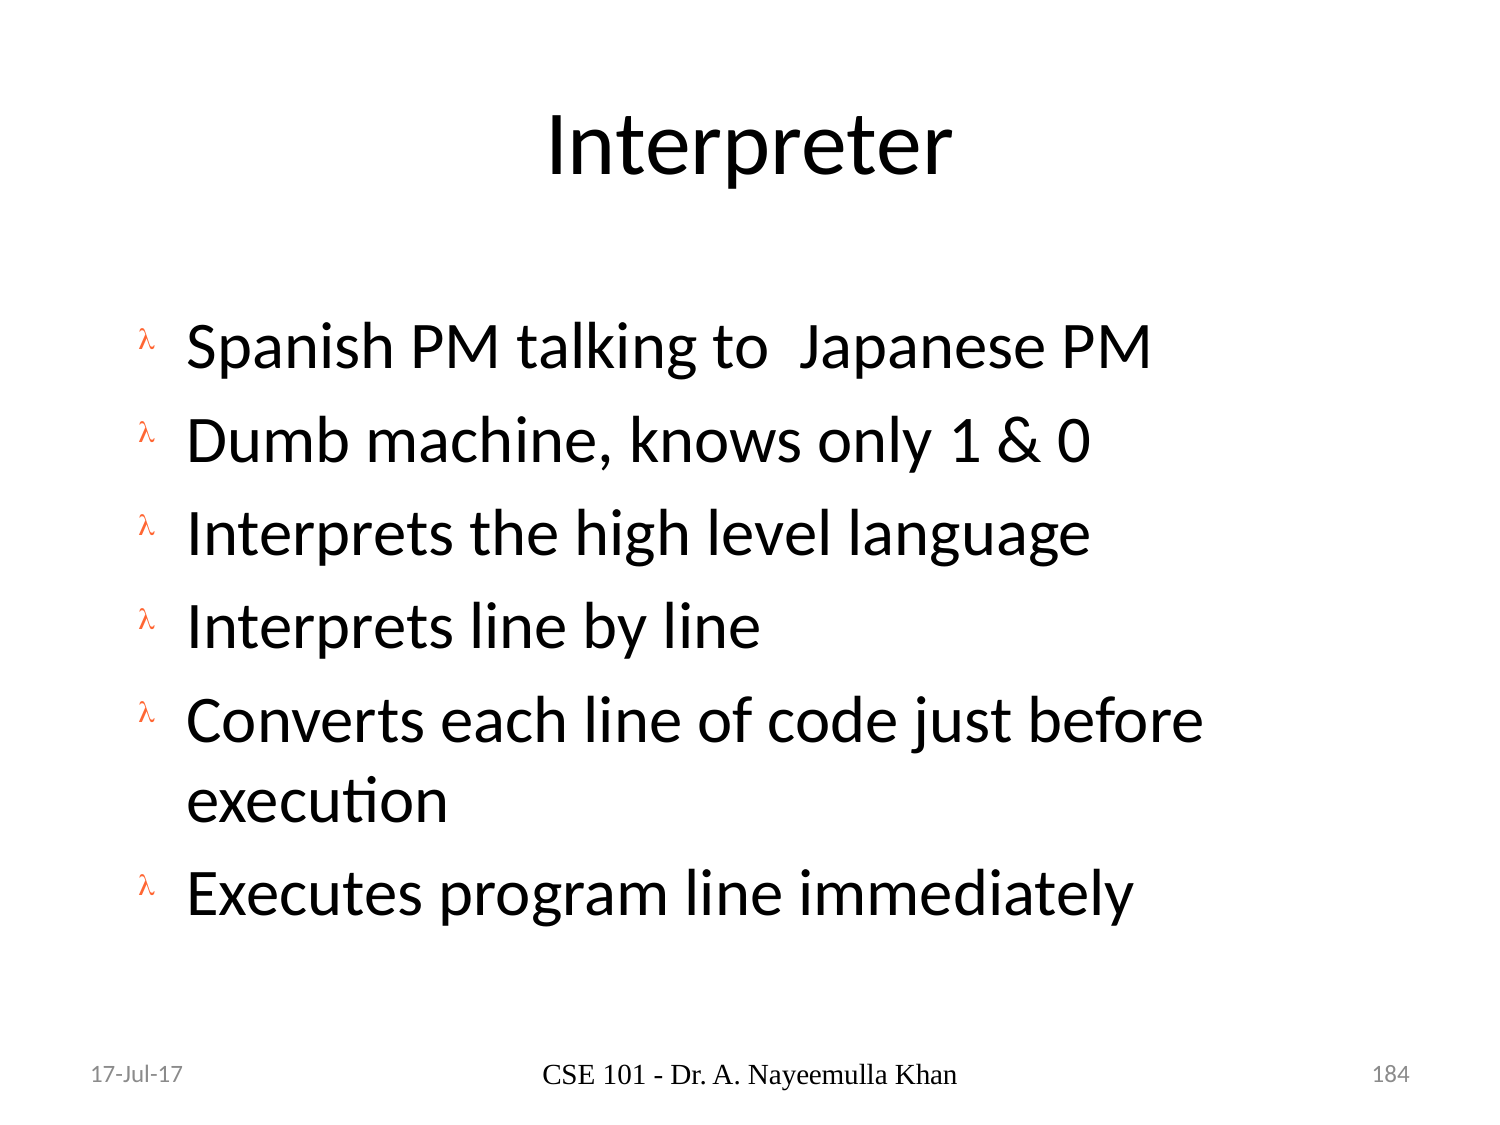

# Interpreter
Spanish PM talking to  Japanese PM
Dumb machine, knows only 1 & 0
Interprets the high level language
Interprets line by line
Converts each line of code just before execution
Executes program line immediately

17-Jul-17
CSE 101 - Dr. A. Nayeemulla Khan
184